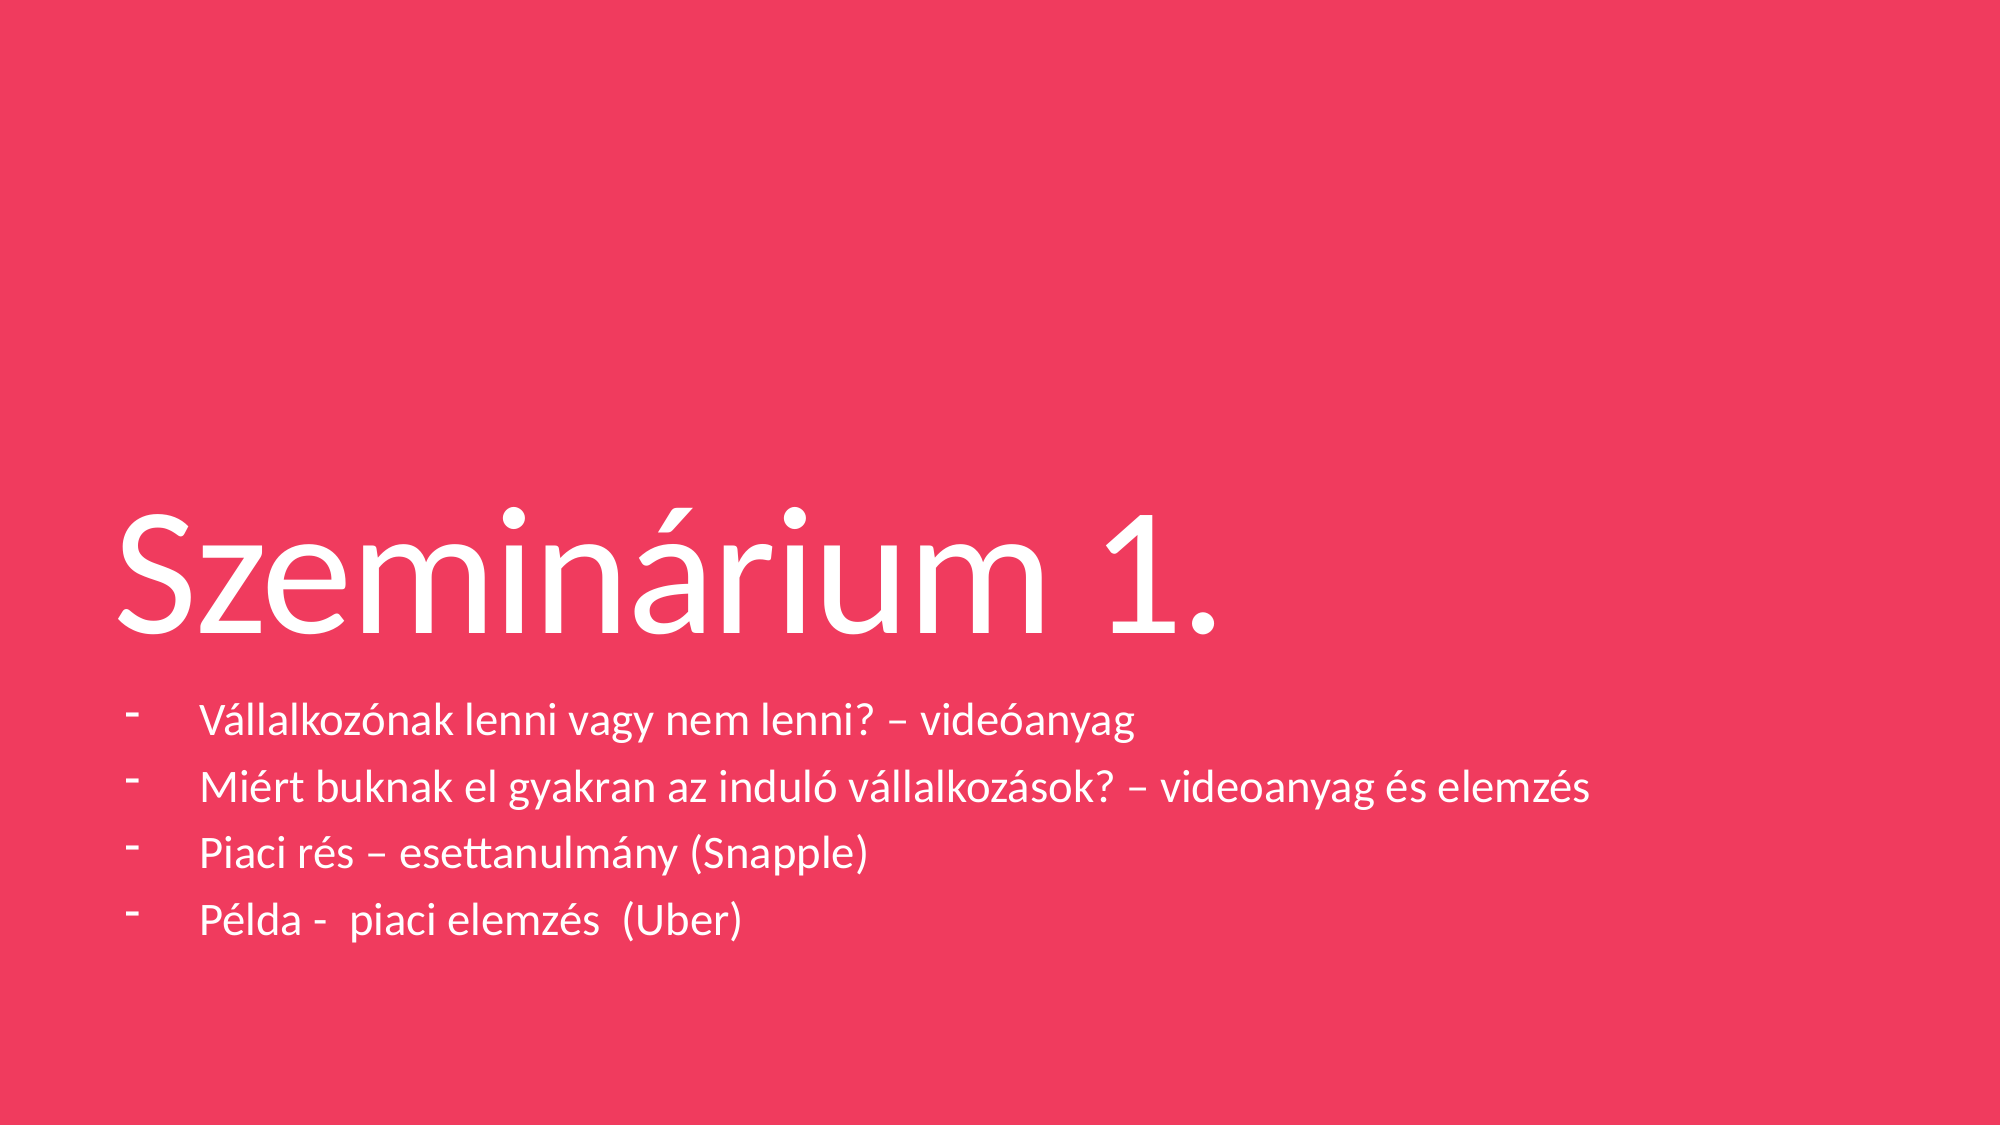

# Szeminárium 1.
Vállalkozónak lenni vagy nem lenni? – videóanyag
Miért buknak el gyakran az induló vállalkozások? – videoanyag és elemzés
Piaci rés – esettanulmány (Snapple)
Példa -  piaci elemzés  (Uber)